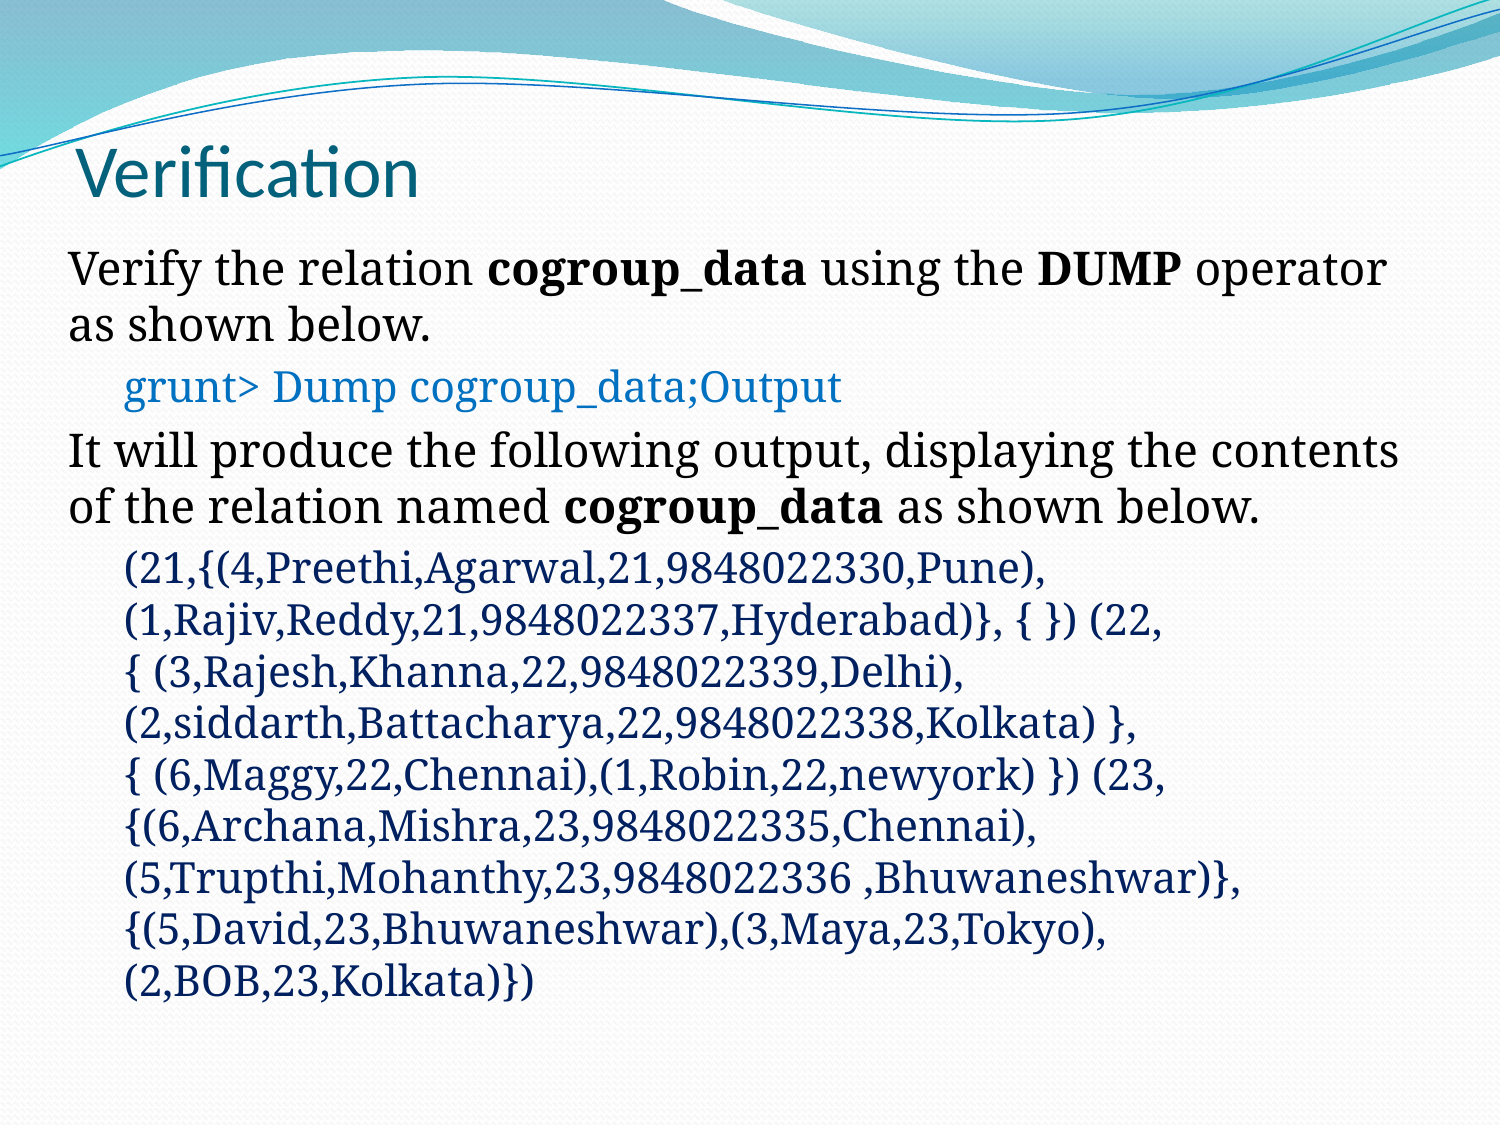

# Verification
Verify the relation cogroup_data using the DUMP operator as shown below.
grunt> Dump cogroup_data;Output
It will produce the following output, displaying the contents of the relation named cogroup_data as shown below.
(21,{(4,Preethi,Agarwal,21,9848022330,Pune), (1,Rajiv,Reddy,21,9848022337,Hyderabad)}, { }) (22,{ (3,Rajesh,Khanna,22,9848022339,Delhi), (2,siddarth,Battacharya,22,9848022338,Kolkata) }, { (6,Maggy,22,Chennai),(1,Robin,22,newyork) }) (23,{(6,Archana,Mishra,23,9848022335,Chennai),(5,Trupthi,Mohanthy,23,9848022336 ,Bhuwaneshwar)}, {(5,David,23,Bhuwaneshwar),(3,Maya,23,Tokyo),(2,BOB,23,Kolkata)})